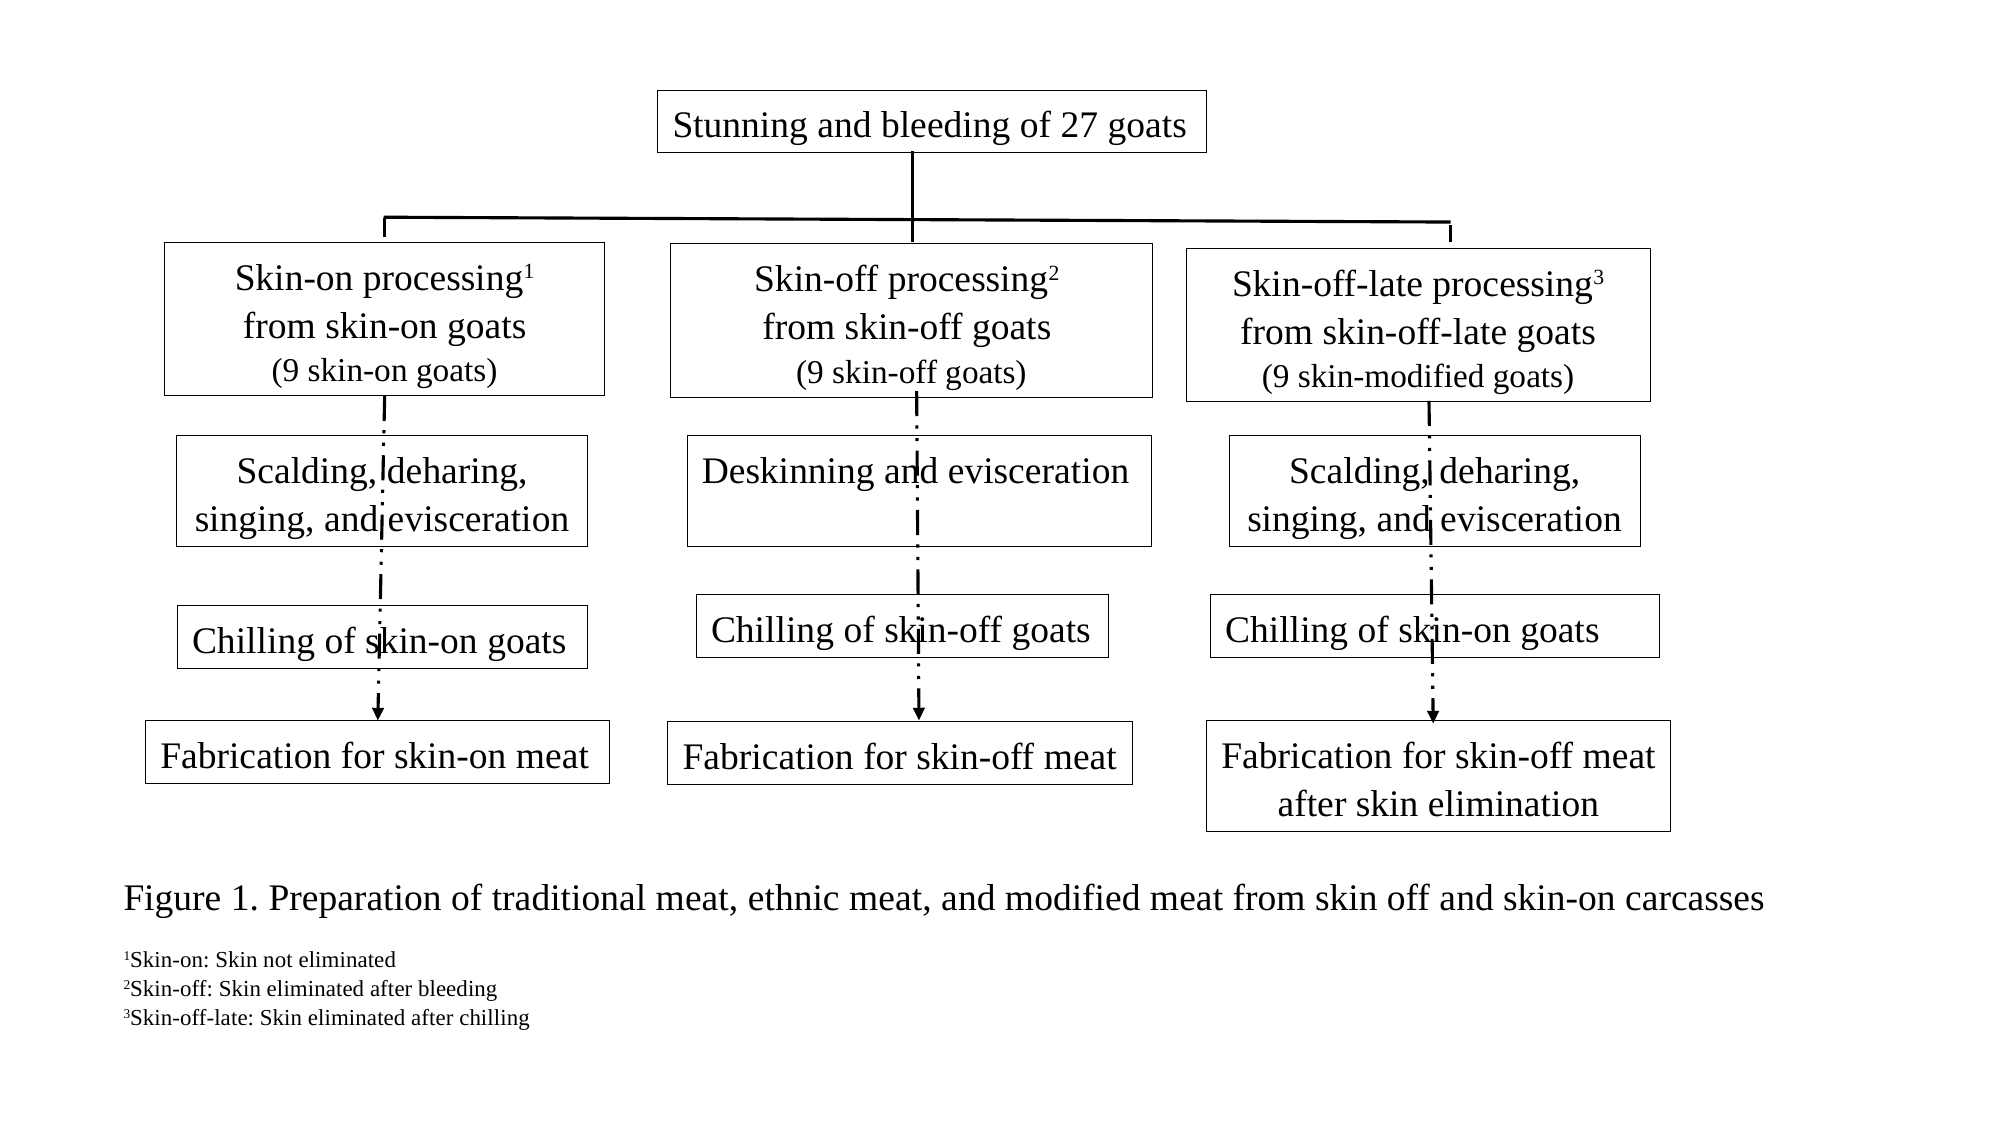

Stunning and bleeding of 27 goats
Skin-on processing1
from skin-on goats
(9 skin-on goats)
Skin-off processing2
from skin-off goats
(9 skin-off goats)
Deskinning and evisceration
Scalding, deharing, singing, and evisceration
Chilling of skin-off goats
Chilling of skin-on goats
Chilling of skin-on goats
Fabrication for skin-on meat
Fabrication for skin-off meat
Skin-off-late processing3
from skin-off-late goats
(9 skin-modified goats)
Scalding, deharing, singing, and evisceration
Fabrication for skin-off meat
after skin elimination
Figure 1. Preparation of traditional meat, ethnic meat, and modified meat from skin off and skin-on carcasses

1Skin-on: Skin not eliminated
2Skin-off: Skin eliminated after bleeding
3Skin-off-late: Skin eliminated after chilling